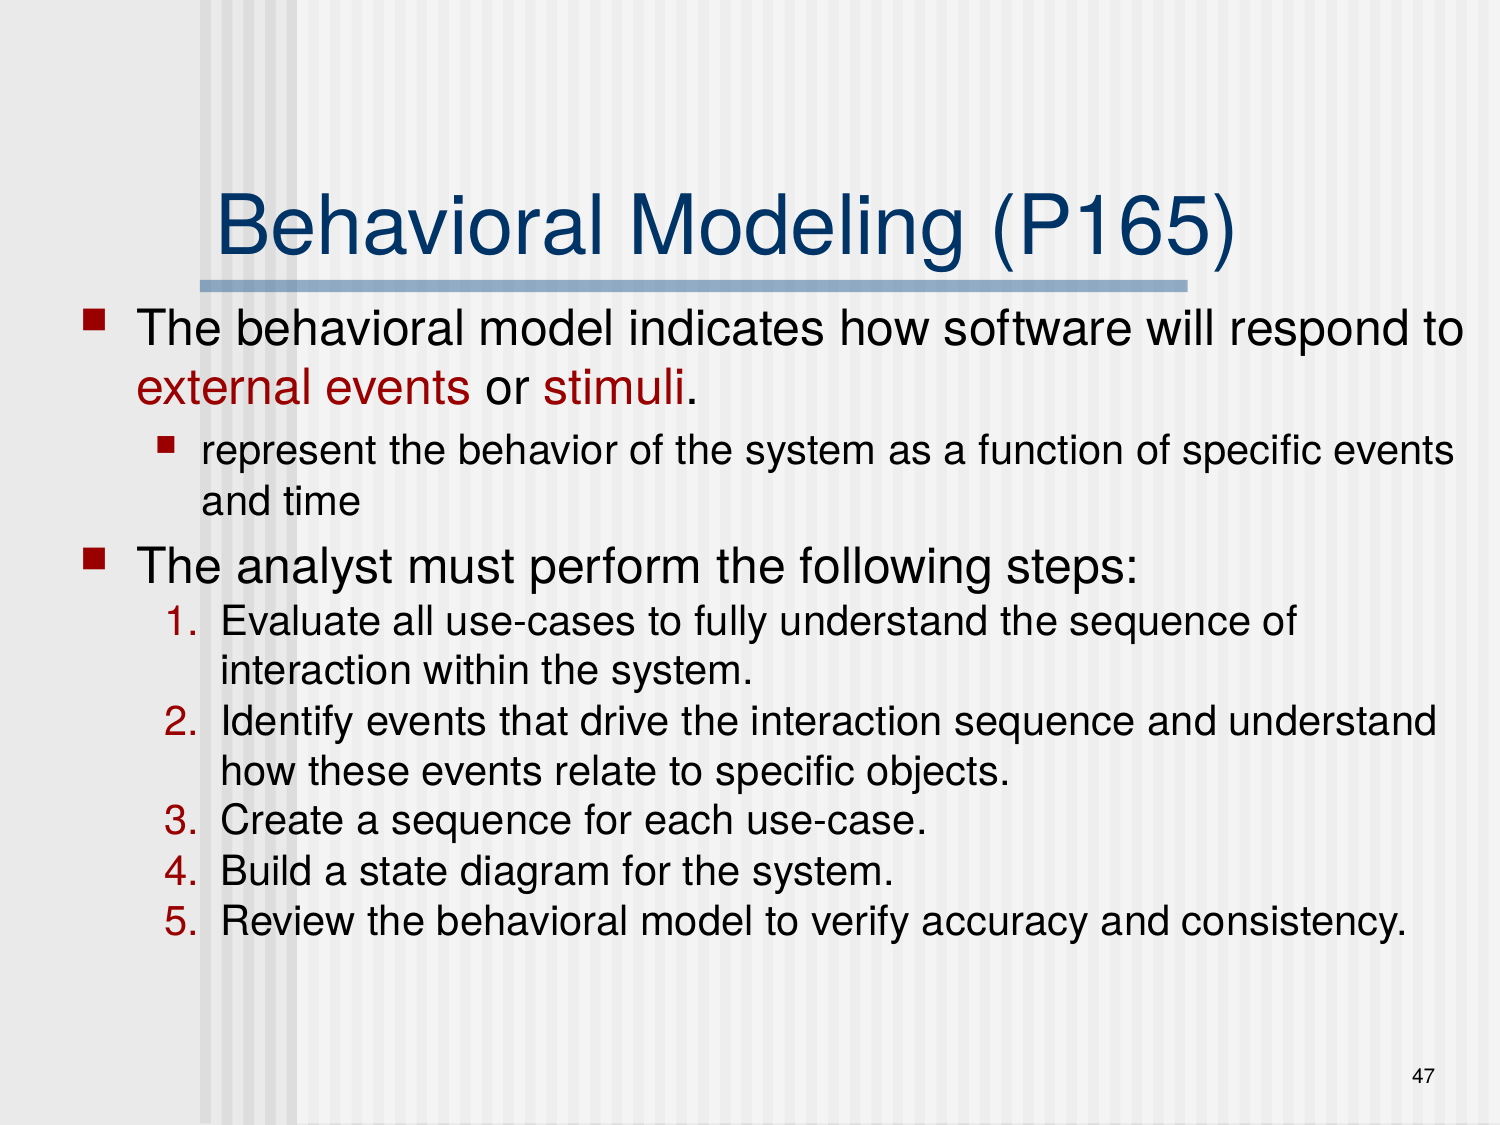

# Behavioral Modeling (P165)
The behavioral model indicates how software will respond to external events or stimuli.
represent the behavior of the system as a function of specific events and time
The analyst must perform the following steps:
Evaluate all use-cases to fully understand the sequence of interaction within the system.
Identify events that drive the interaction sequence and understand how these events relate to specific objects.
Create a sequence for each use-case.
Build a state diagram for the system.
Review the behavioral model to verify accuracy and consistency.
47